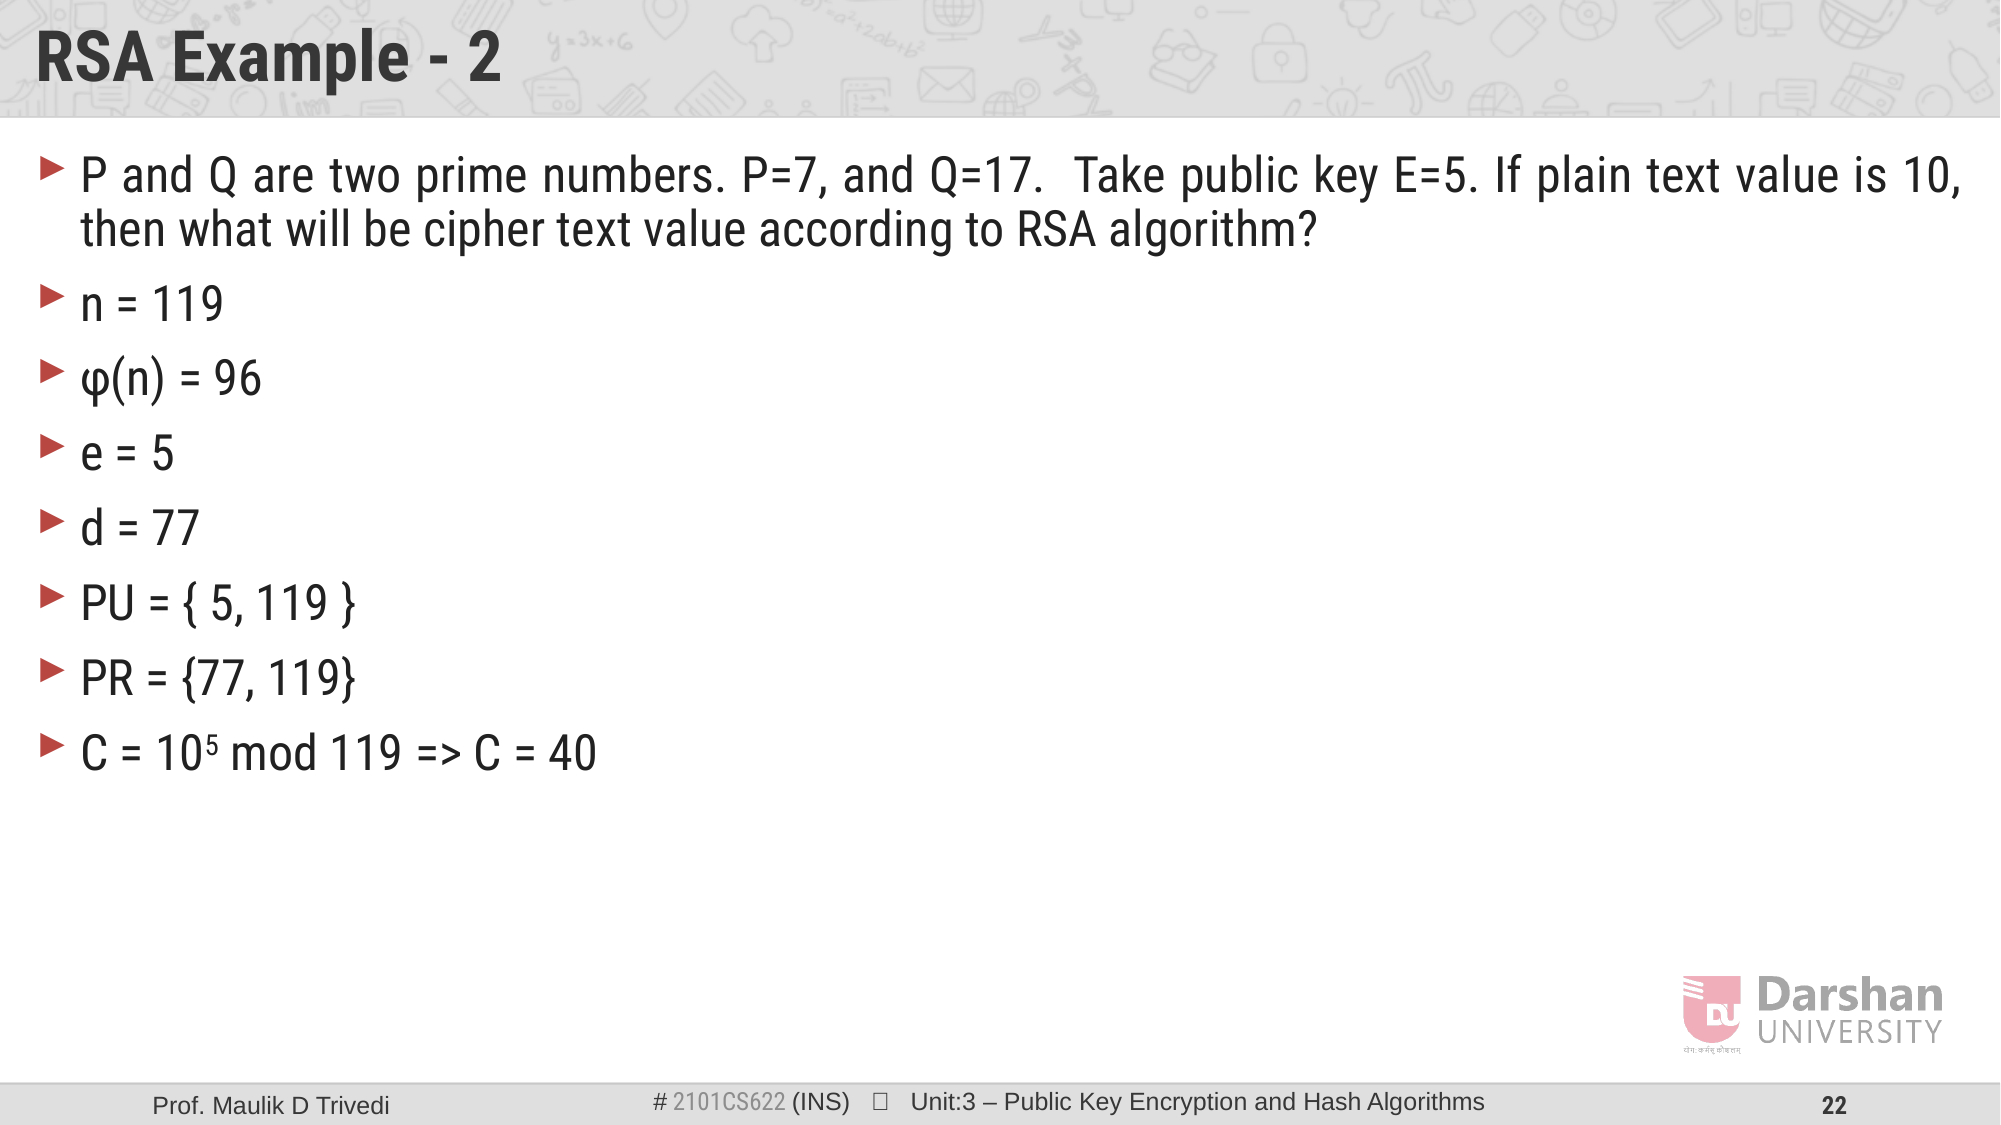

# RSA Example - 2
P and Q are two prime numbers. P=7, and Q=17.  Take public key E=5. If plain text value is 10, then what will be cipher text value according to RSA algorithm?
n = 119
φ(n) = 96
e = 5
d = 77
PU = { 5, 119 }
PR = {77, 119}
C = 105 mod 119 => C = 40